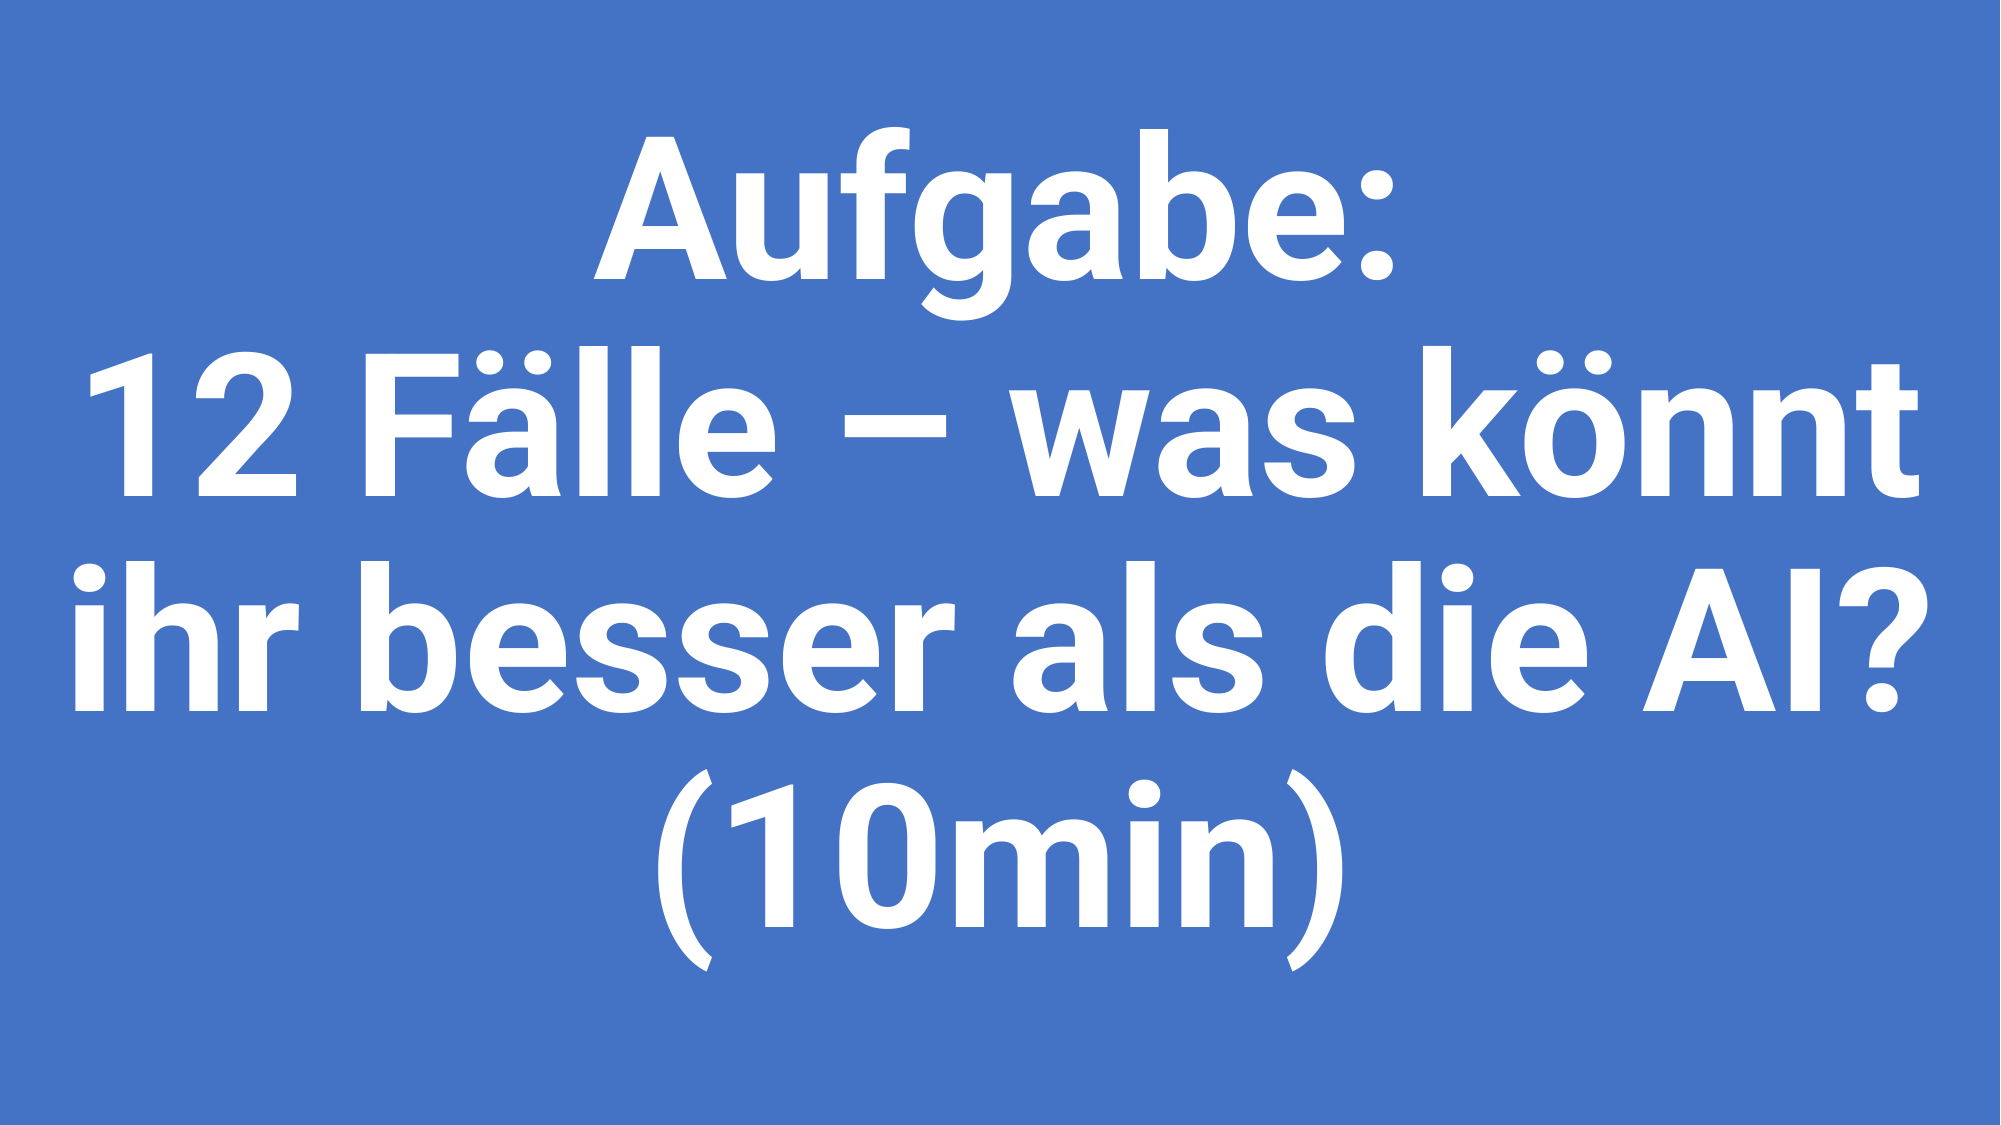

# Aufgabe: 12 Fälle – was könnt ihr besser als die AI? (10min)